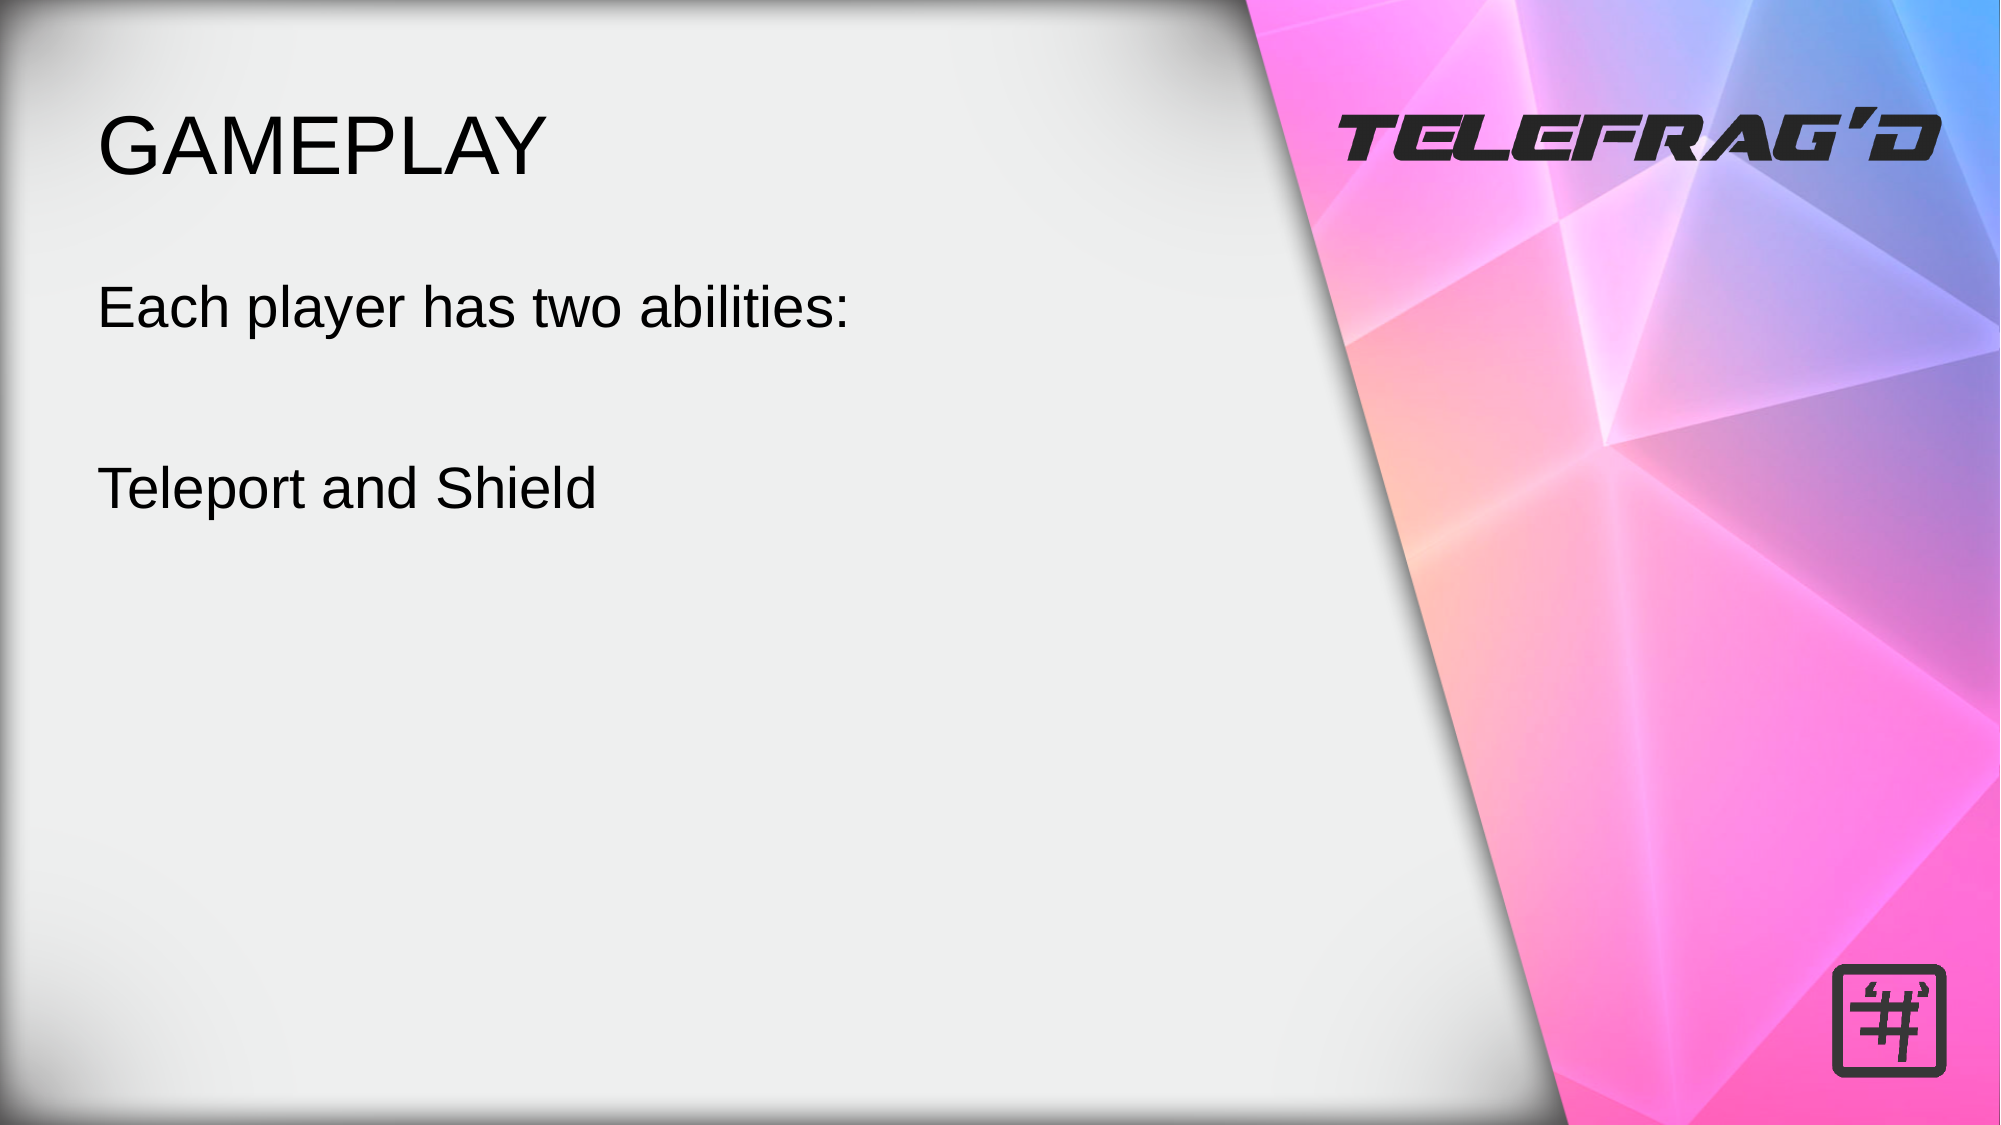

GAMEPLAY
Each player has two abilities:

Teleport and Shield